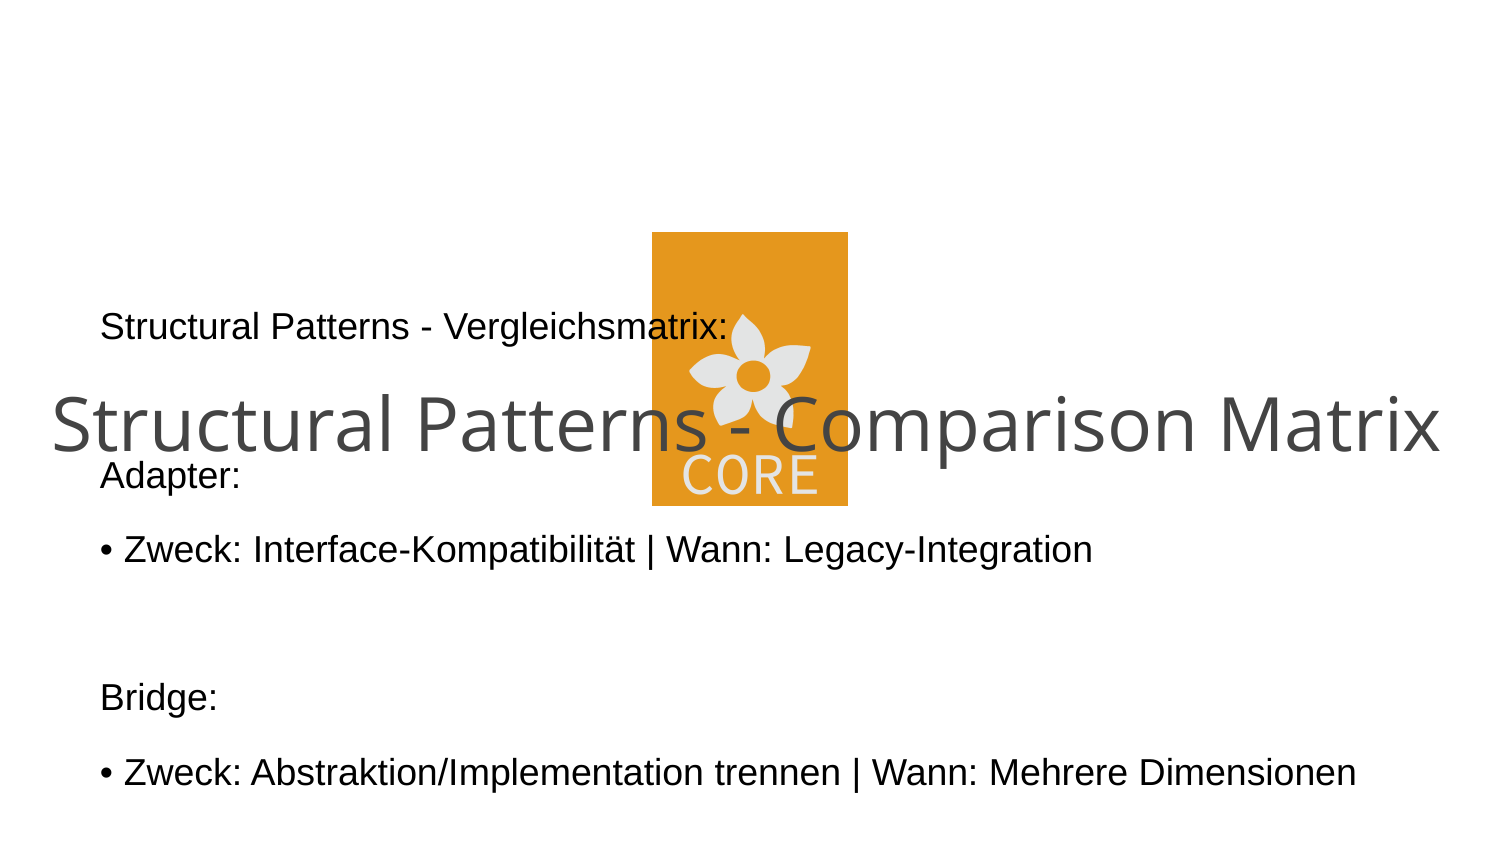

# Structural Patterns - Comparison Matrix

Structural Patterns - Vergleichsmatrix:

Adapter:
• Zweck: Interface-Kompatibilität | Wann: Legacy-Integration

Bridge:
• Zweck: Abstraktion/Implementation trennen | Wann: Mehrere Dimensionen

Composite:
• Zweck: Hierarchische Strukturen | Wann: Teil-Ganzes-Beziehungen

Decorator:
• Zweck: Verhalten dynamisch erweitern | Wann: Flexible Erweiterungen

Facade:
• Zweck: Komplexität verstecken | Wann: Vereinfachte Schnittstelle

Flyweight:
• Zweck: Memory-Optimierung | Wann: Viele ähnliche Objekte

Proxy:
• Zweck: Kontrollierter Zugriff | Wann: Lazy Loading, Security, Caching